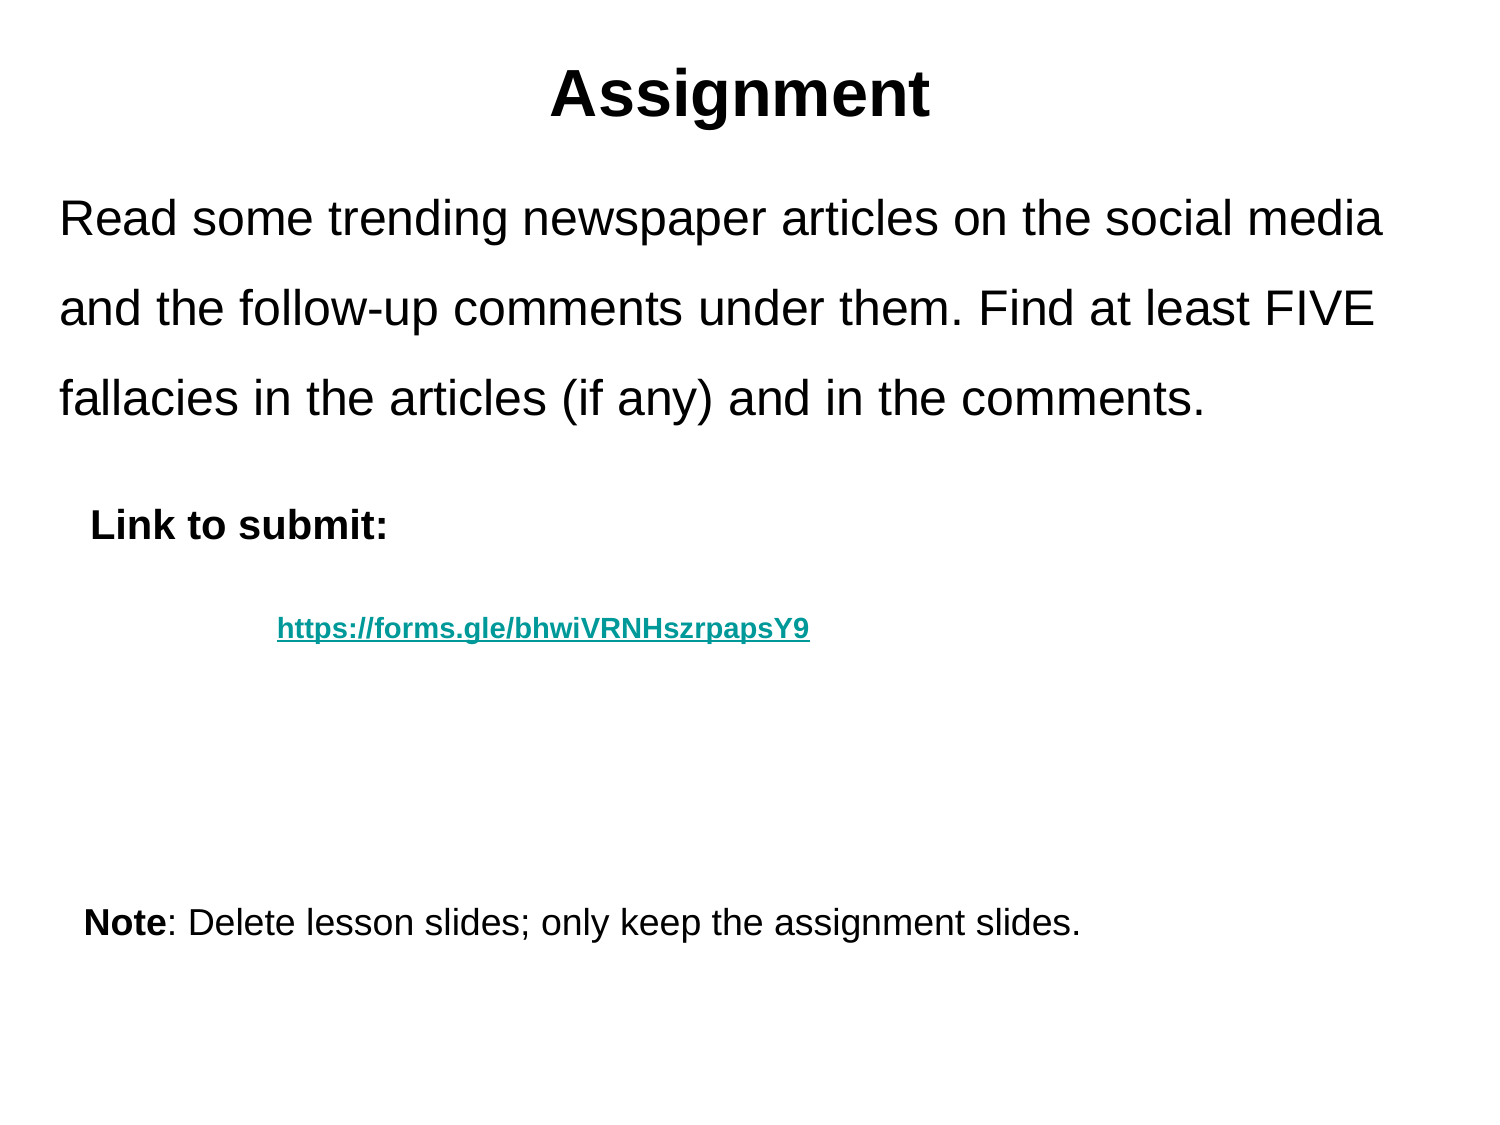

# Assignment
Read some trending newspaper articles on the social media and the follow-up comments under them. Find at least FIVE fallacies in the articles (if any) and in the comments.
Link to submit:
https://forms.gle/bhwiVRNHszrpapsY9
Note: Delete lesson slides; only keep the assignment slides.